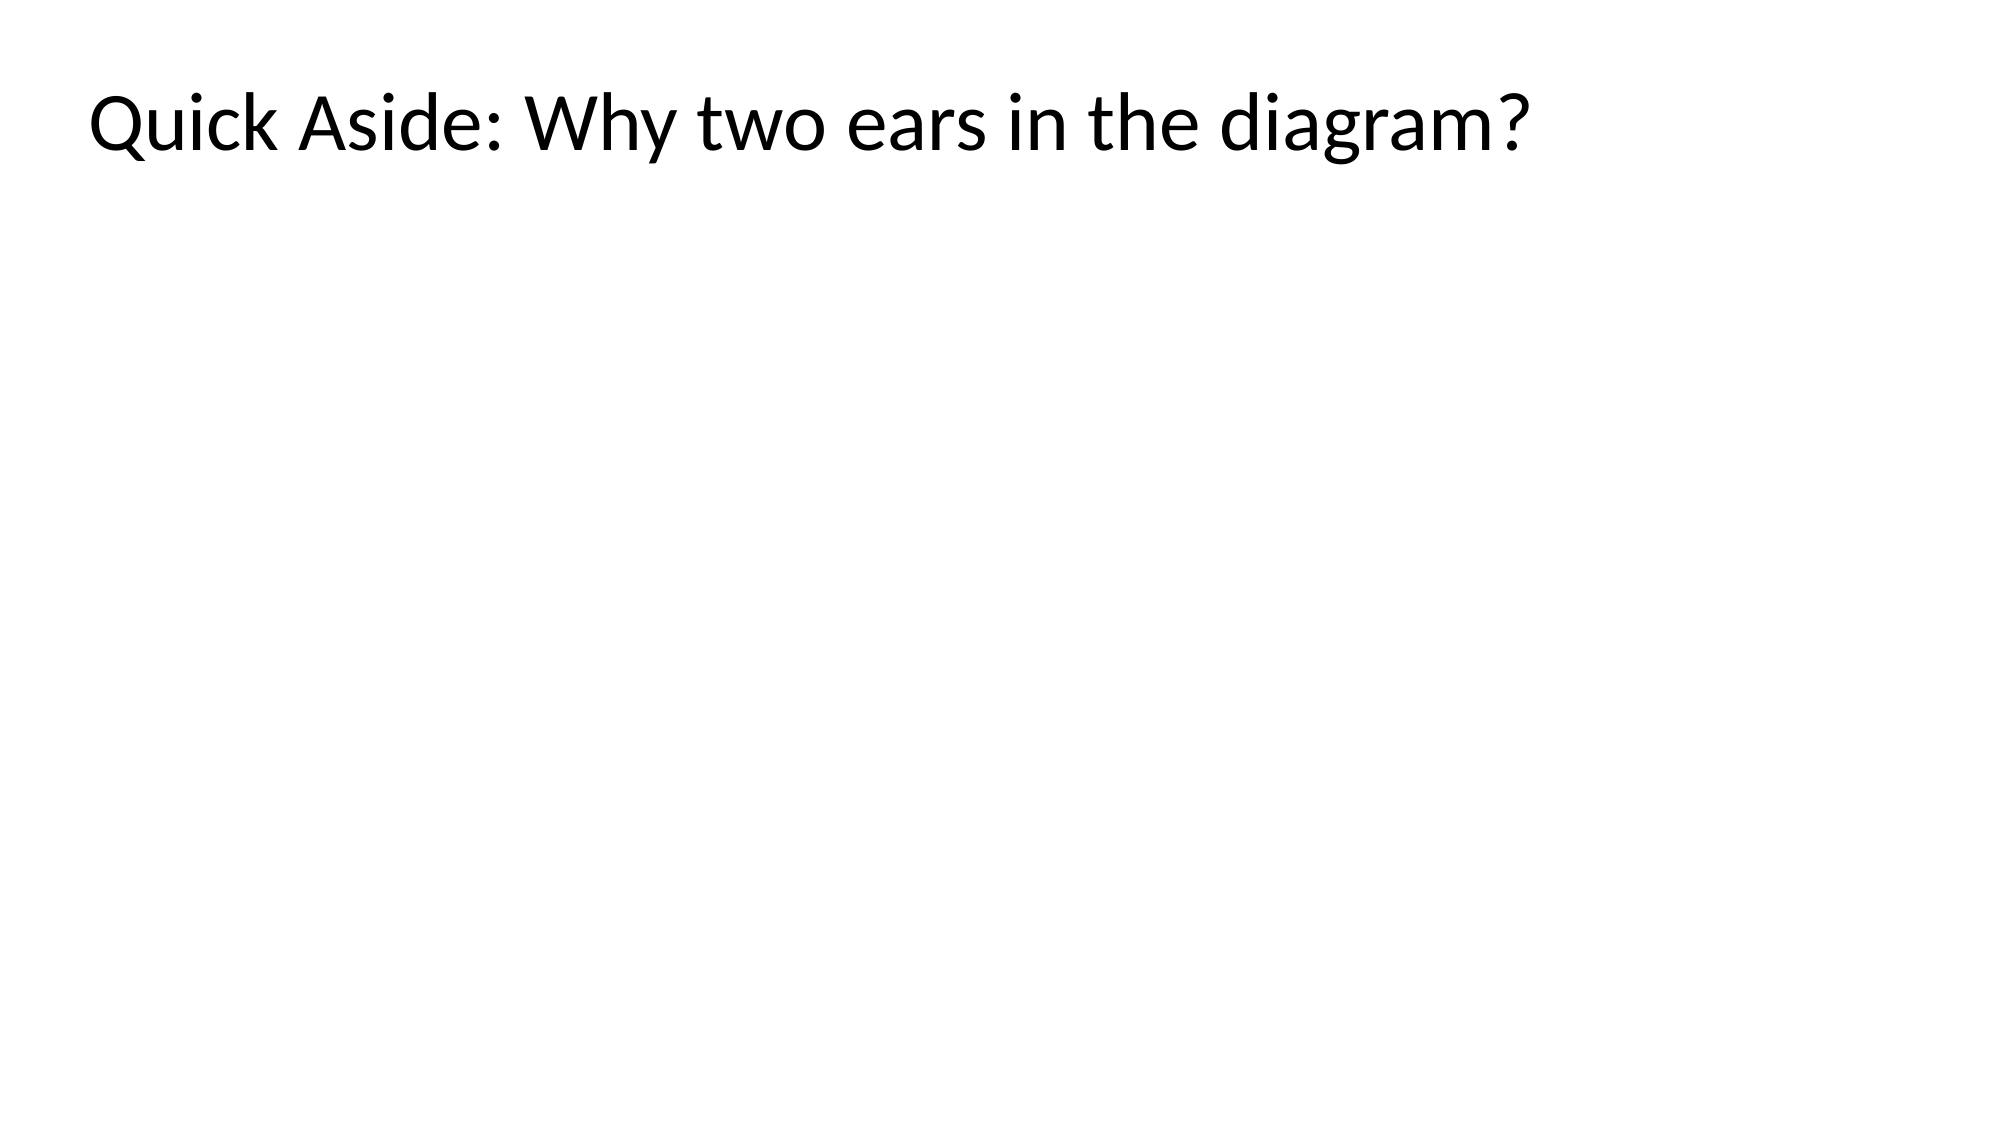

# Quick Aside: Why two ears in the diagram?